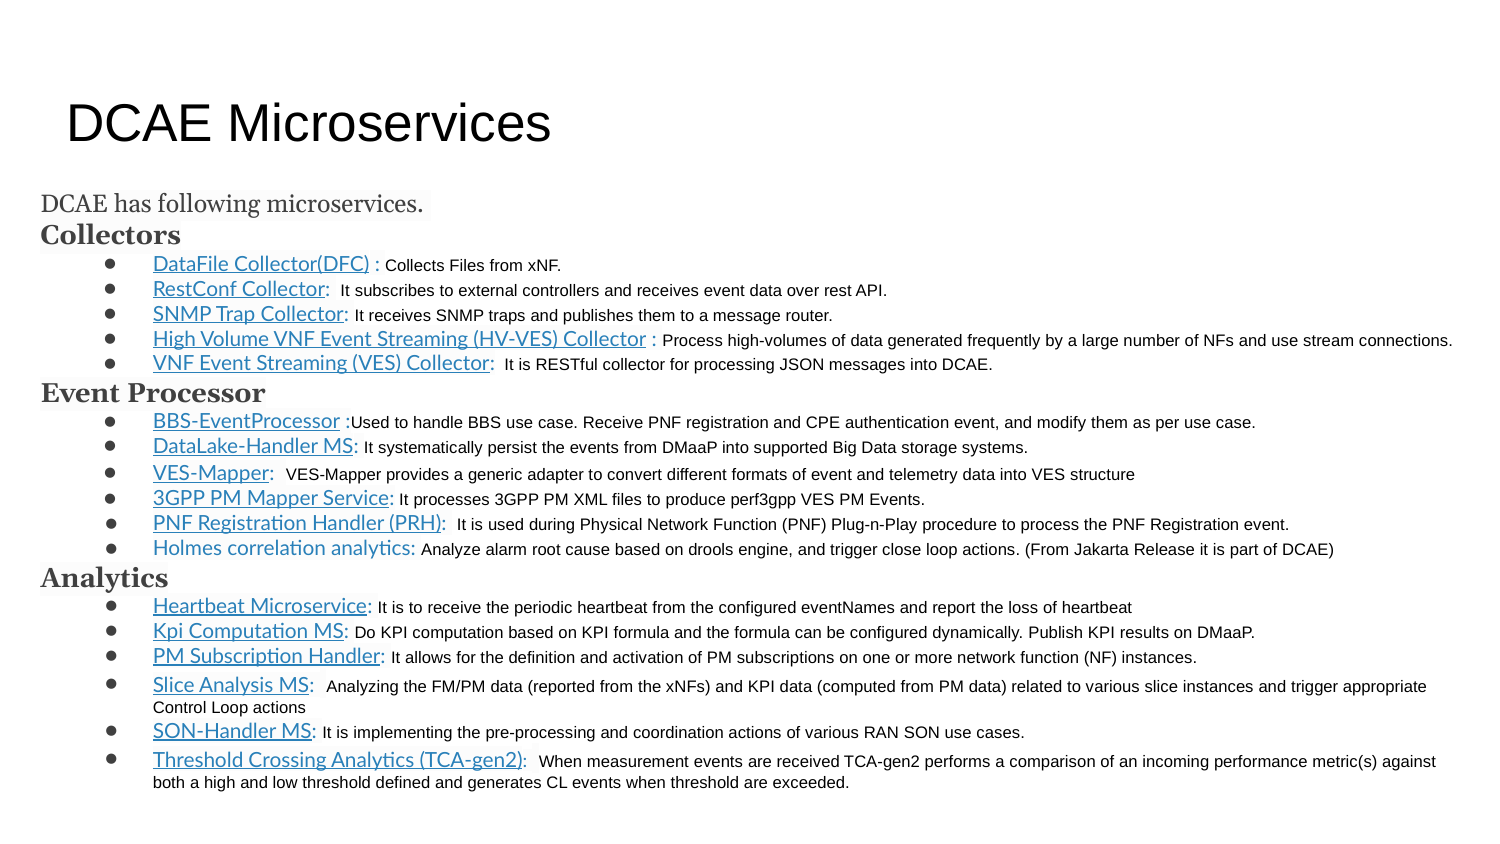

# DCAE Microservices
DCAE has following microservices.
Collectors
DataFile Collector(DFC) : Collects Files from xNF.
RestConf Collector:  It subscribes to external controllers and receives event data over rest API.
SNMP Trap Collector: It receives SNMP traps and publishes them to a message router.
High Volume VNF Event Streaming (HV-VES) Collector : Process high-volumes of data generated frequently by a large number of NFs and use stream connections.
VNF Event Streaming (VES) Collector:  It is RESTful collector for processing JSON messages into DCAE.
Event Processor
BBS-EventProcessor :Used to handle BBS use case. Receive PNF registration and CPE authentication event, and modify them as per use case.
DataLake-Handler MS: It systematically persist the events from DMaaP into supported Big Data storage systems.
VES-Mapper:  VES-Mapper provides a generic adapter to convert different formats of event and telemetry data into VES structure
3GPP PM Mapper Service: It processes 3GPP PM XML files to produce perf3gpp VES PM Events.
PNF Registration Handler (PRH):  It is used during Physical Network Function (PNF) Plug-n-Play procedure to process the PNF Registration event.
Holmes correlation analytics: Analyze alarm root cause based on drools engine, and trigger close loop actions. (From Jakarta Release it is part of DCAE)
Analytics
Heartbeat Microservice: It is to receive the periodic heartbeat from the configured eventNames and report the loss of heartbeat
Kpi Computation MS: Do KPI computation based on KPI formula and the formula can be configured dynamically. Publish KPI results on DMaaP.
PM Subscription Handler: It allows for the definition and activation of PM subscriptions on one or more network function (NF) instances.
Slice Analysis MS:  Analyzing the FM/PM data (reported from the xNFs) and KPI data (computed from PM data) related to various slice instances and trigger appropriate Control Loop actions
SON-Handler MS: It is implementing the pre-processing and coordination actions of various RAN SON use cases.
Threshold Crossing Analytics (TCA-gen2):  When measurement events are received TCA-gen2 performs a comparison of an incoming performance metric(s) against both a high and low threshold defined and generates CL events when threshold are exceeded.